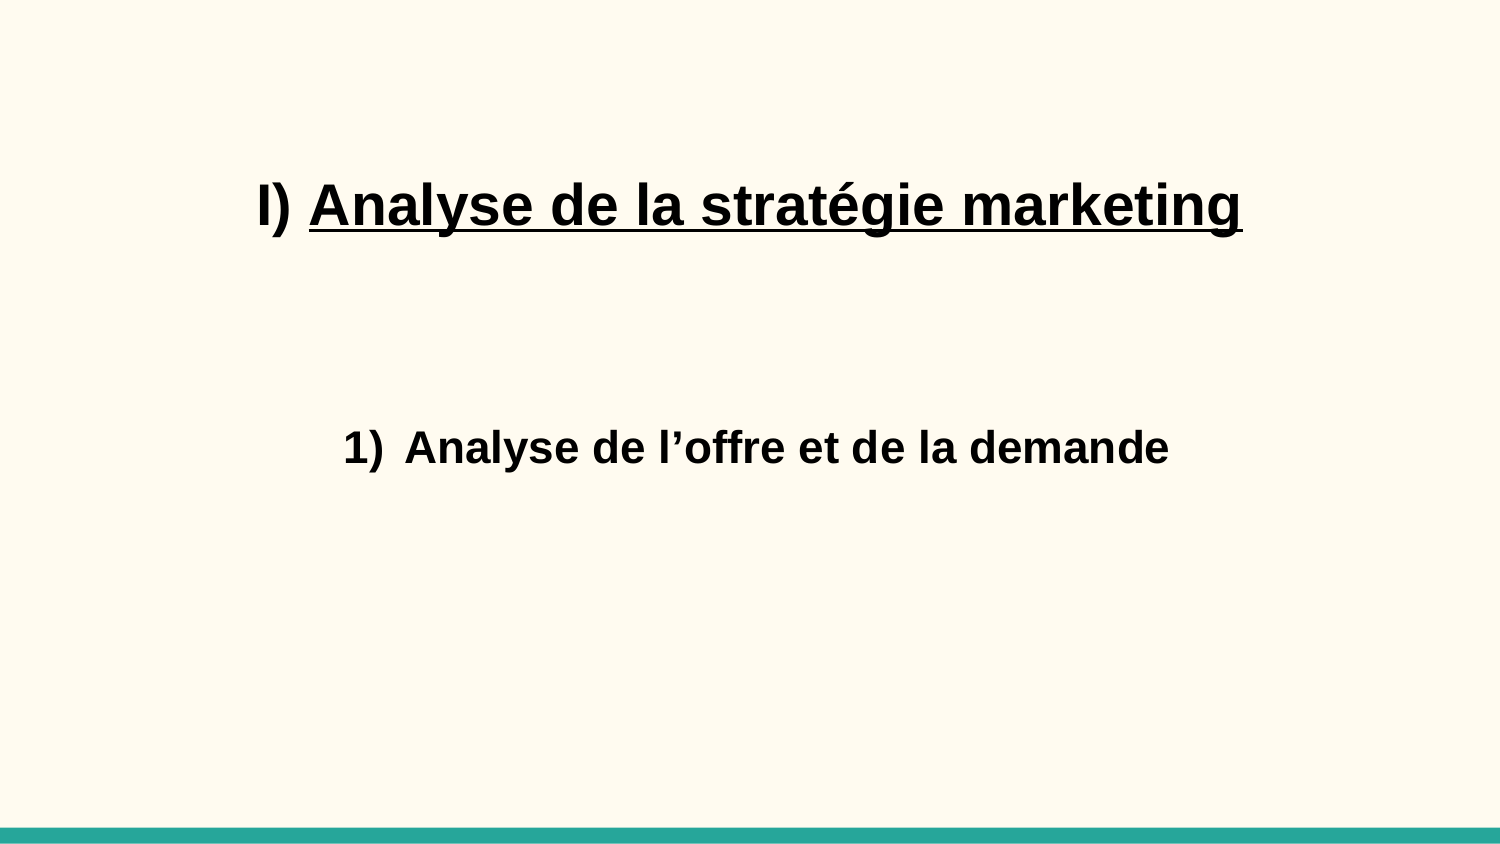

# I) Analyse de la stratégie marketing
Analyse de l’offre et de la demande